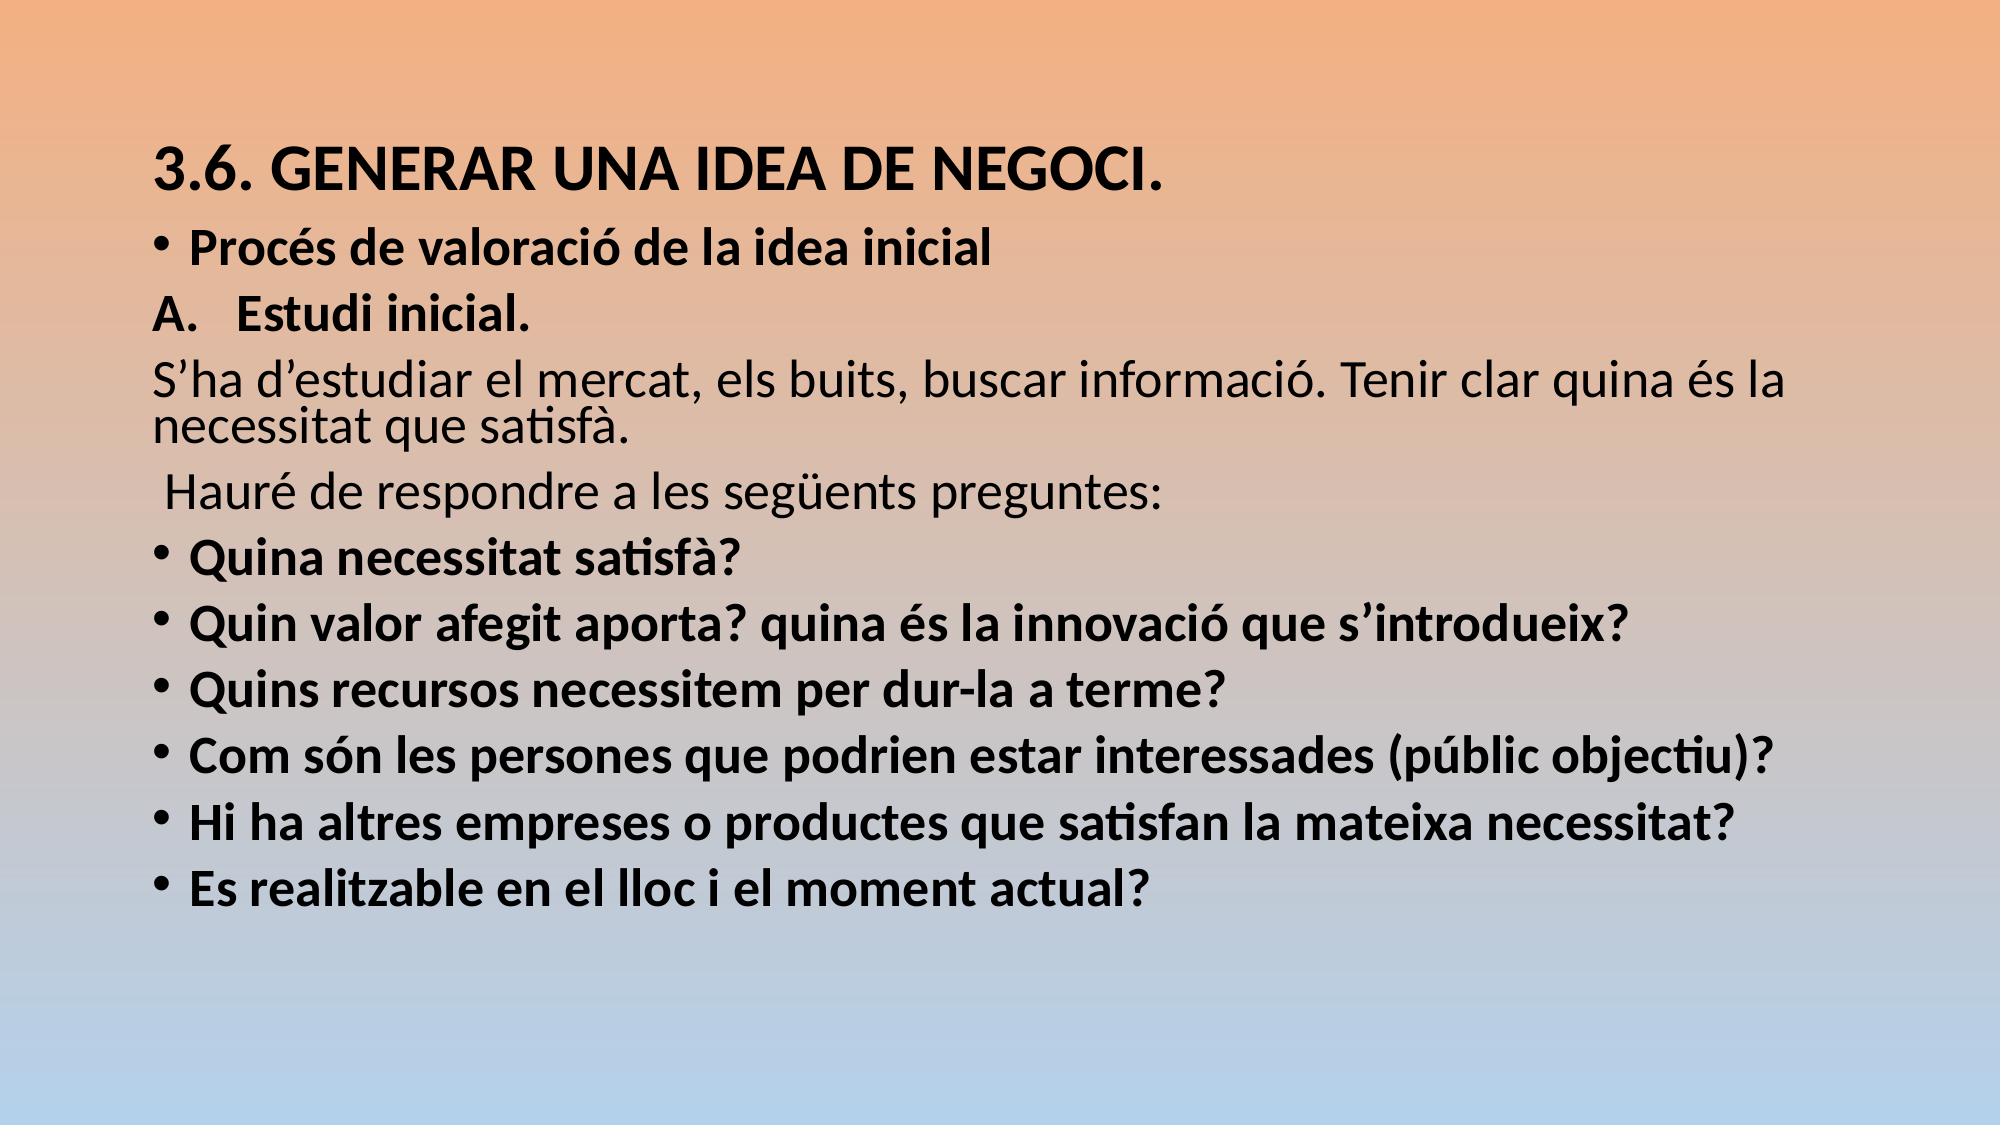

# 3.6. GENERAR UNA IDEA DE NEGOCI.
Procés de valoració de la idea inicial
Estudi inicial.
S’ha d’estudiar el mercat, els buits, buscar informació. Tenir clar quina és la necessitat que satisfà.
 Hauré de respondre a les següents preguntes:
Quina necessitat satisfà?
Quin valor afegit aporta? quina és la innovació que s’introdueix?
Quins recursos necessitem per dur-la a terme?
Com són les persones que podrien estar interessades (públic objectiu)?
Hi ha altres empreses o productes que satisfan la mateixa necessitat?
Es realitzable en el lloc i el moment actual?